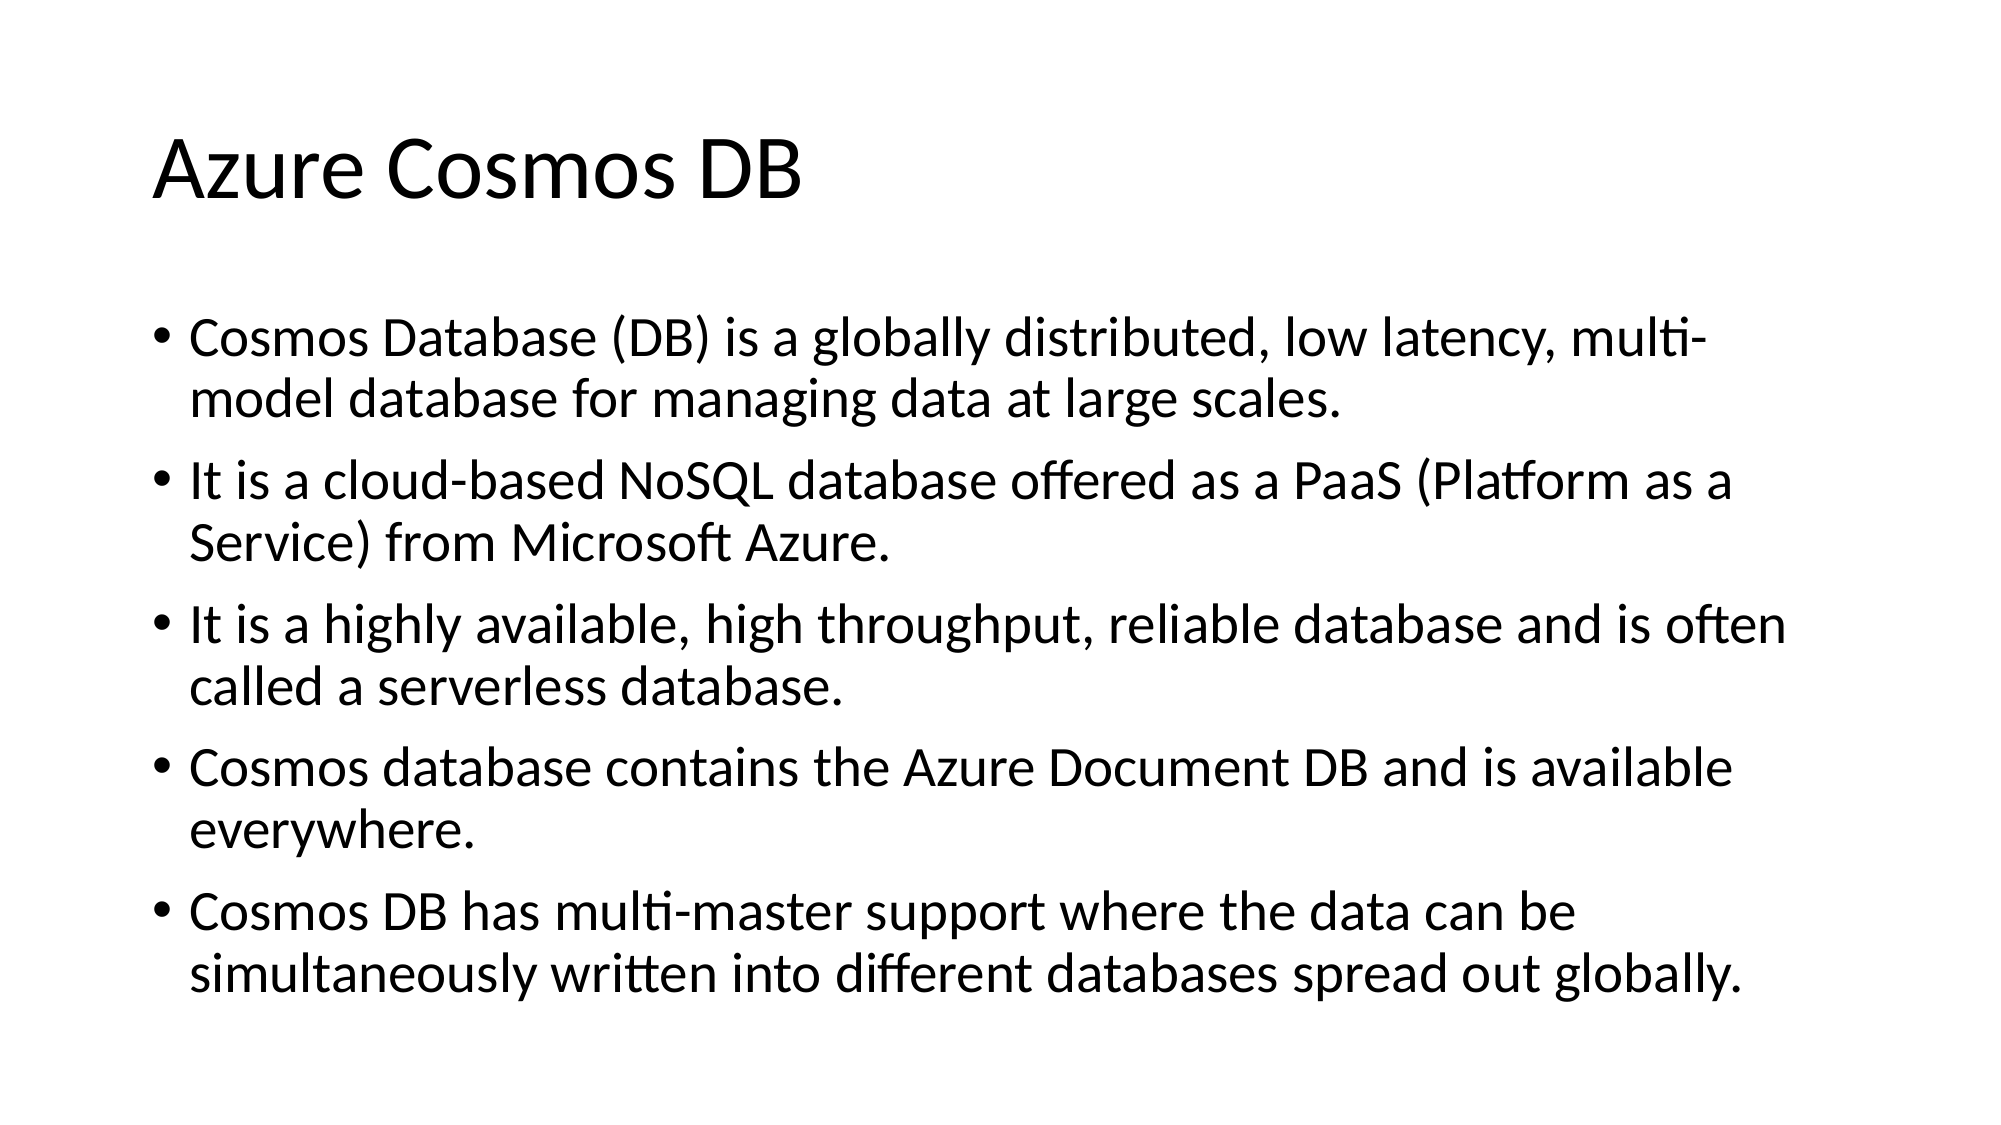

# Azure Cosmos DB
Cosmos Database (DB) is a globally distributed, low latency, multi-model database for managing data at large scales.
It is a cloud-based NoSQL database offered as a PaaS (Platform as a Service) from Microsoft Azure.
It is a highly available, high throughput, reliable database and is often called a serverless database.
Cosmos database contains the Azure Document DB and is available everywhere.
Cosmos DB has multi-master support where the data can be simultaneously written into different databases spread out globally.